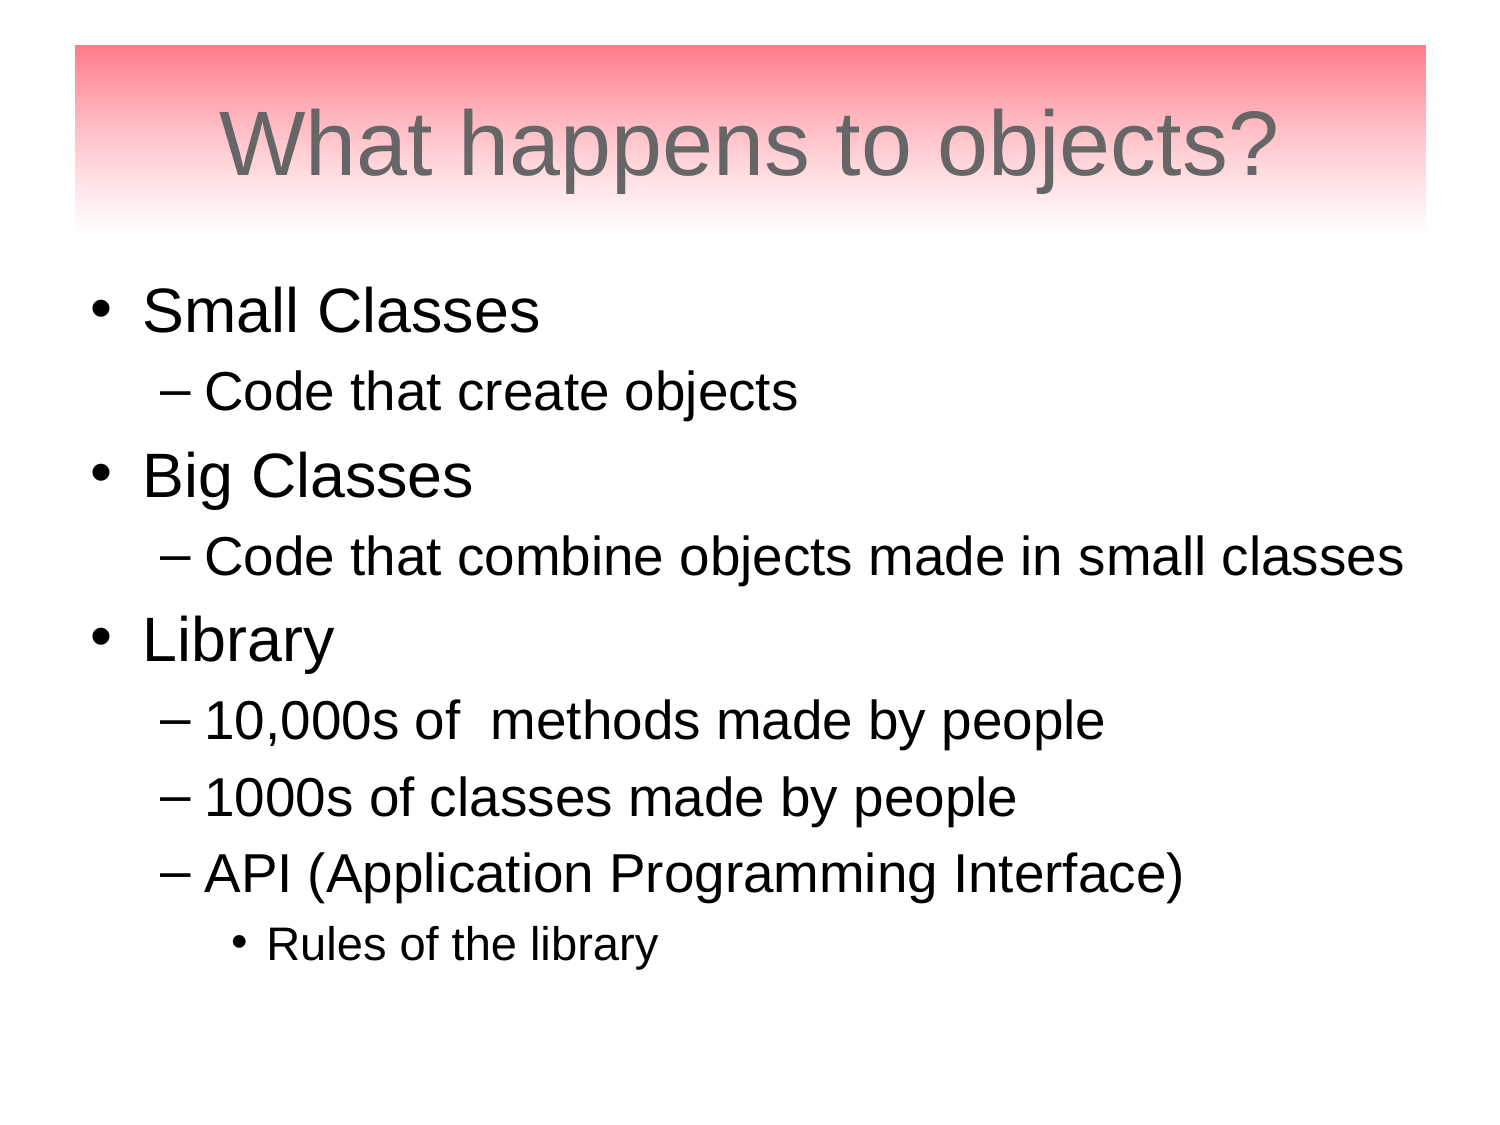

# What happens to objects?
Small Classes
Code that create objects
Big Classes
Code that combine objects made in small classes
Library
10,000s of  methods made by people
1000s of classes made by people
API (Application Programming Interface)
Rules of the library